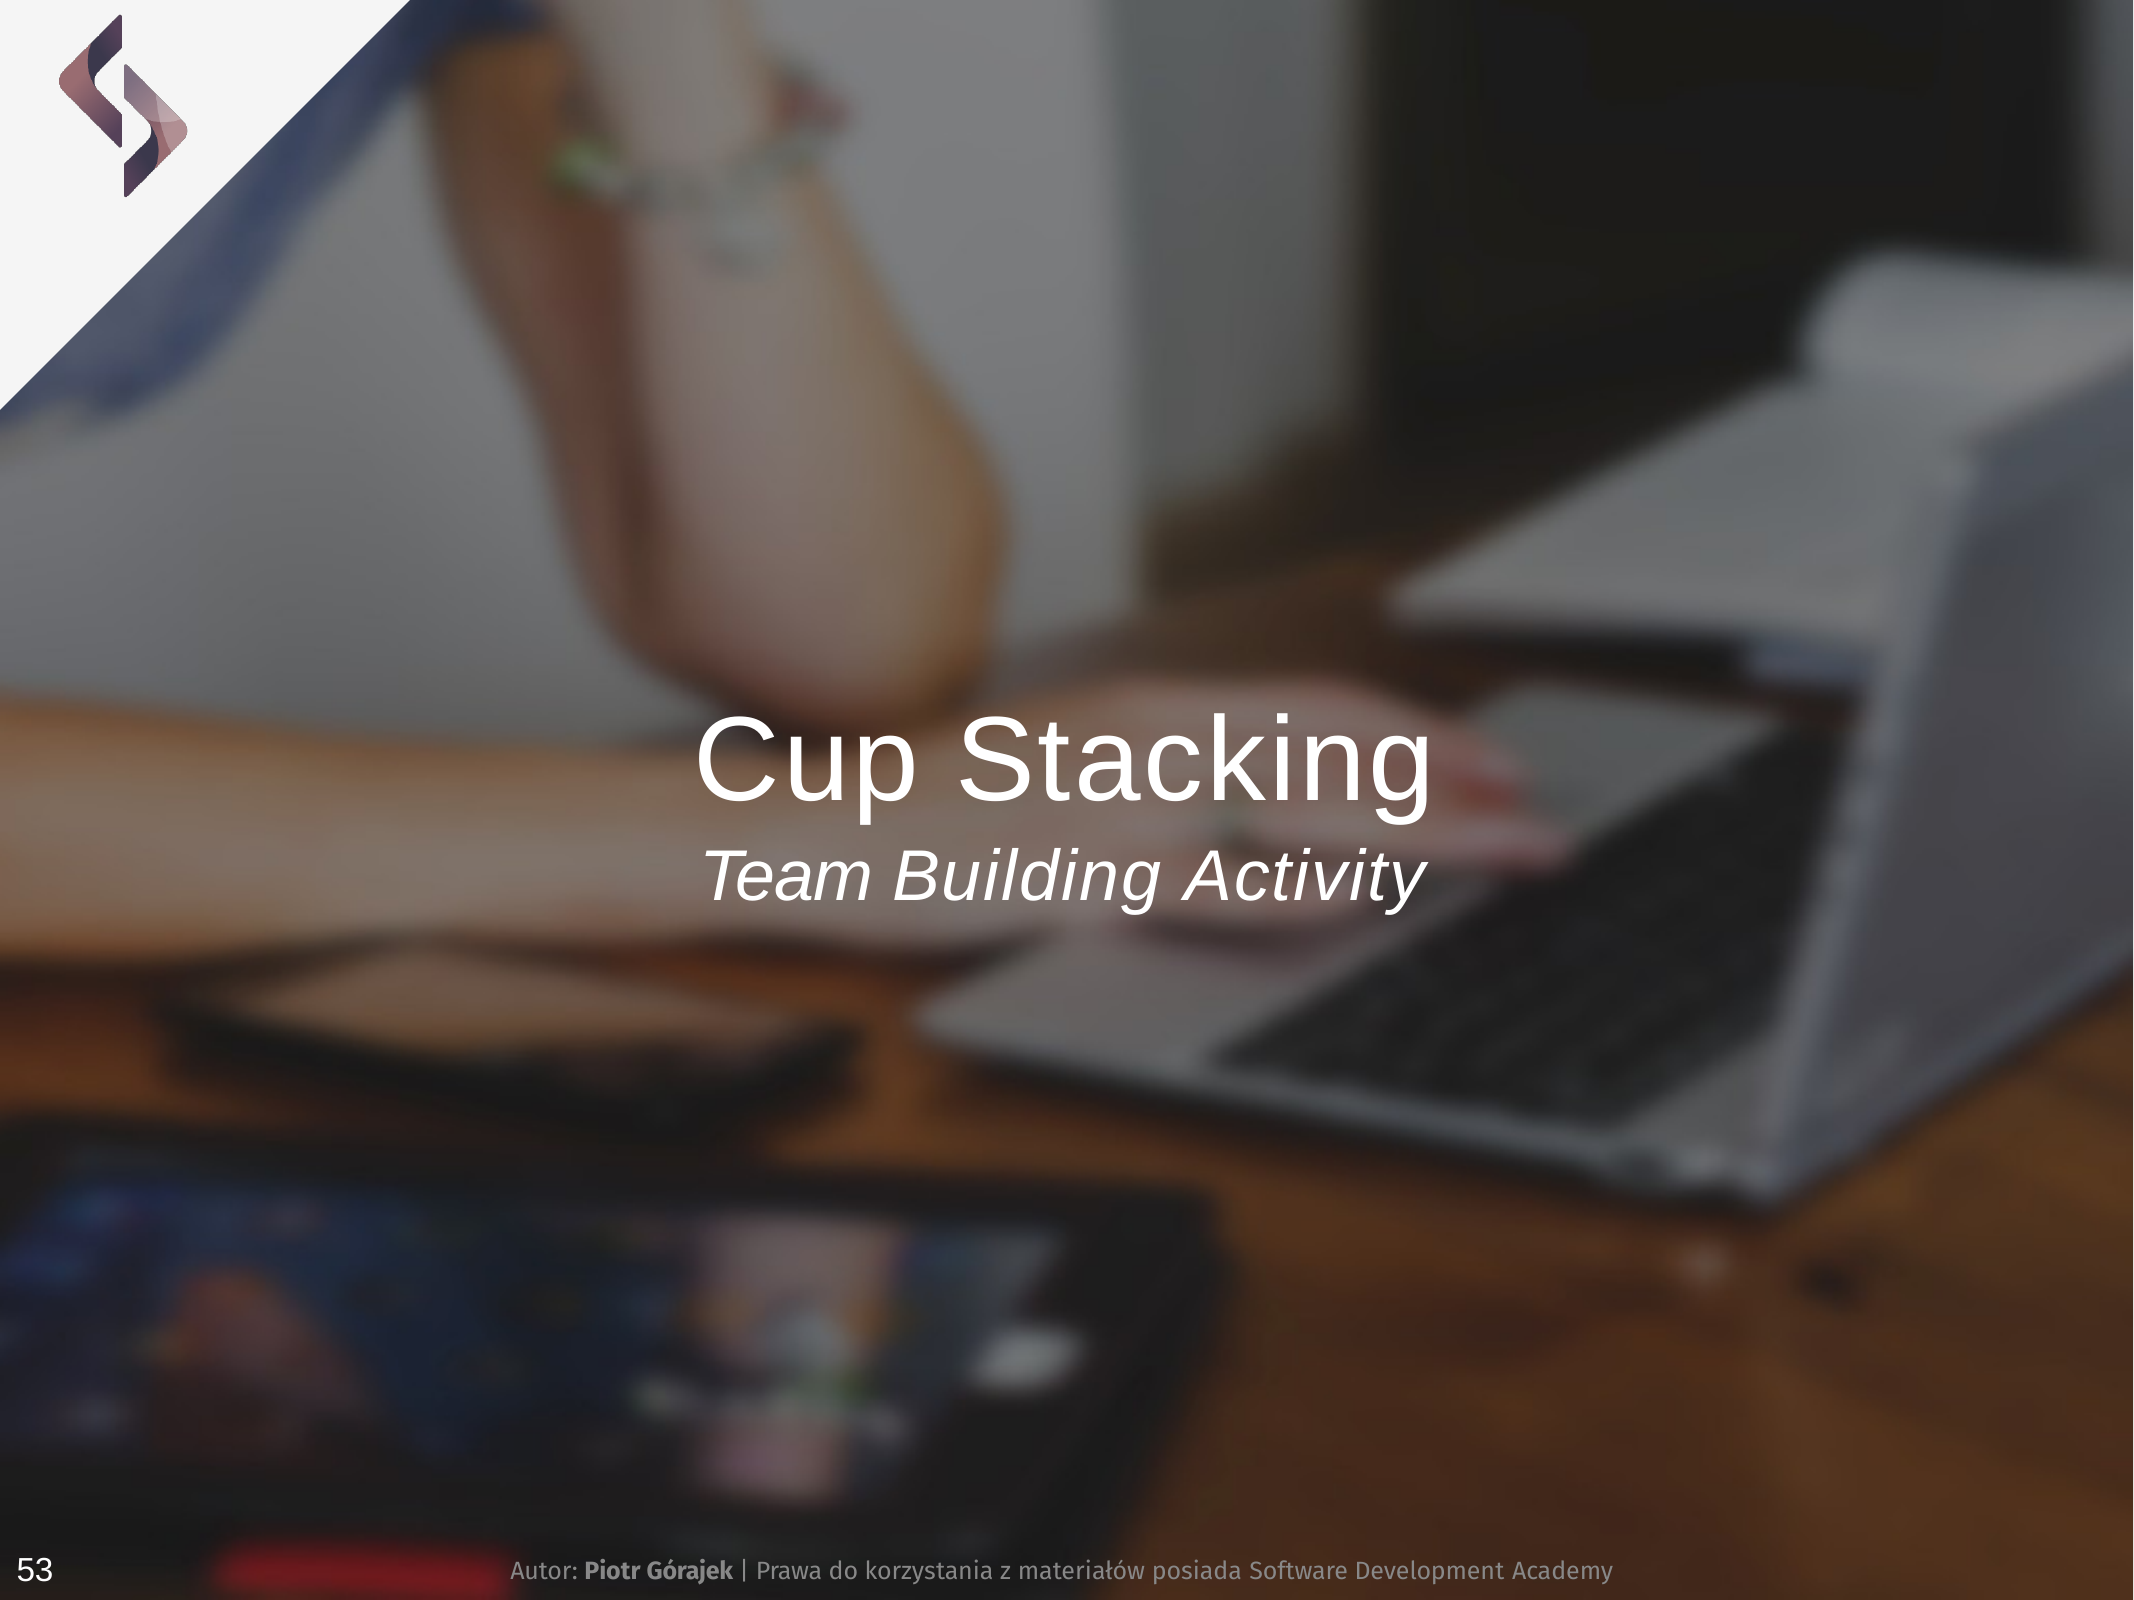

# Cup Stacking
Team Building Activity
53
Autor: Piotr Górajek | Prawa do korzystania z materiałów posiada Software Development Academy